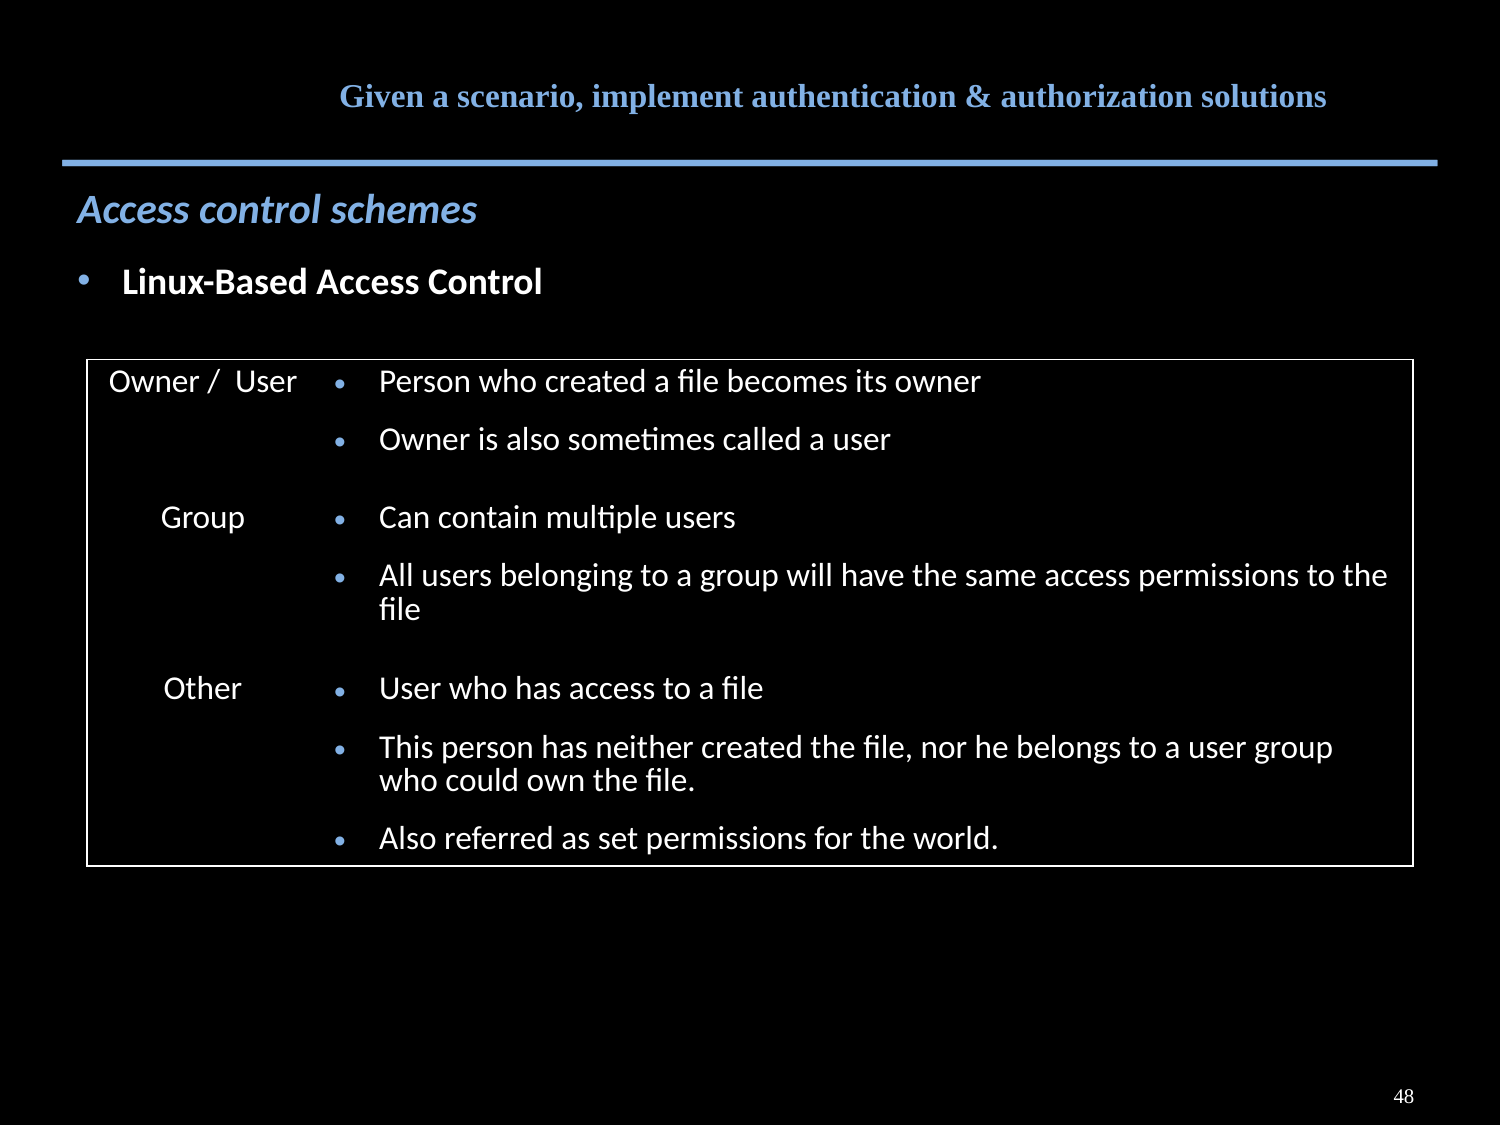

# Given a scenario, implement authentication & authorization solutions
Access control schemes
Linux-Based Access Control

| Owner / User | Person who created a file becomes its owner Owner is also sometimes called a user |
| --- | --- |
|  |  |
| Group | Can contain multiple users All users belonging to a group will have the same access permissions to the file |
|  |  |
| Other | User who has access to a file This person has neither created the file, nor he belongs to a user group who could own the file. Also referred as set permissions for the world. |
48